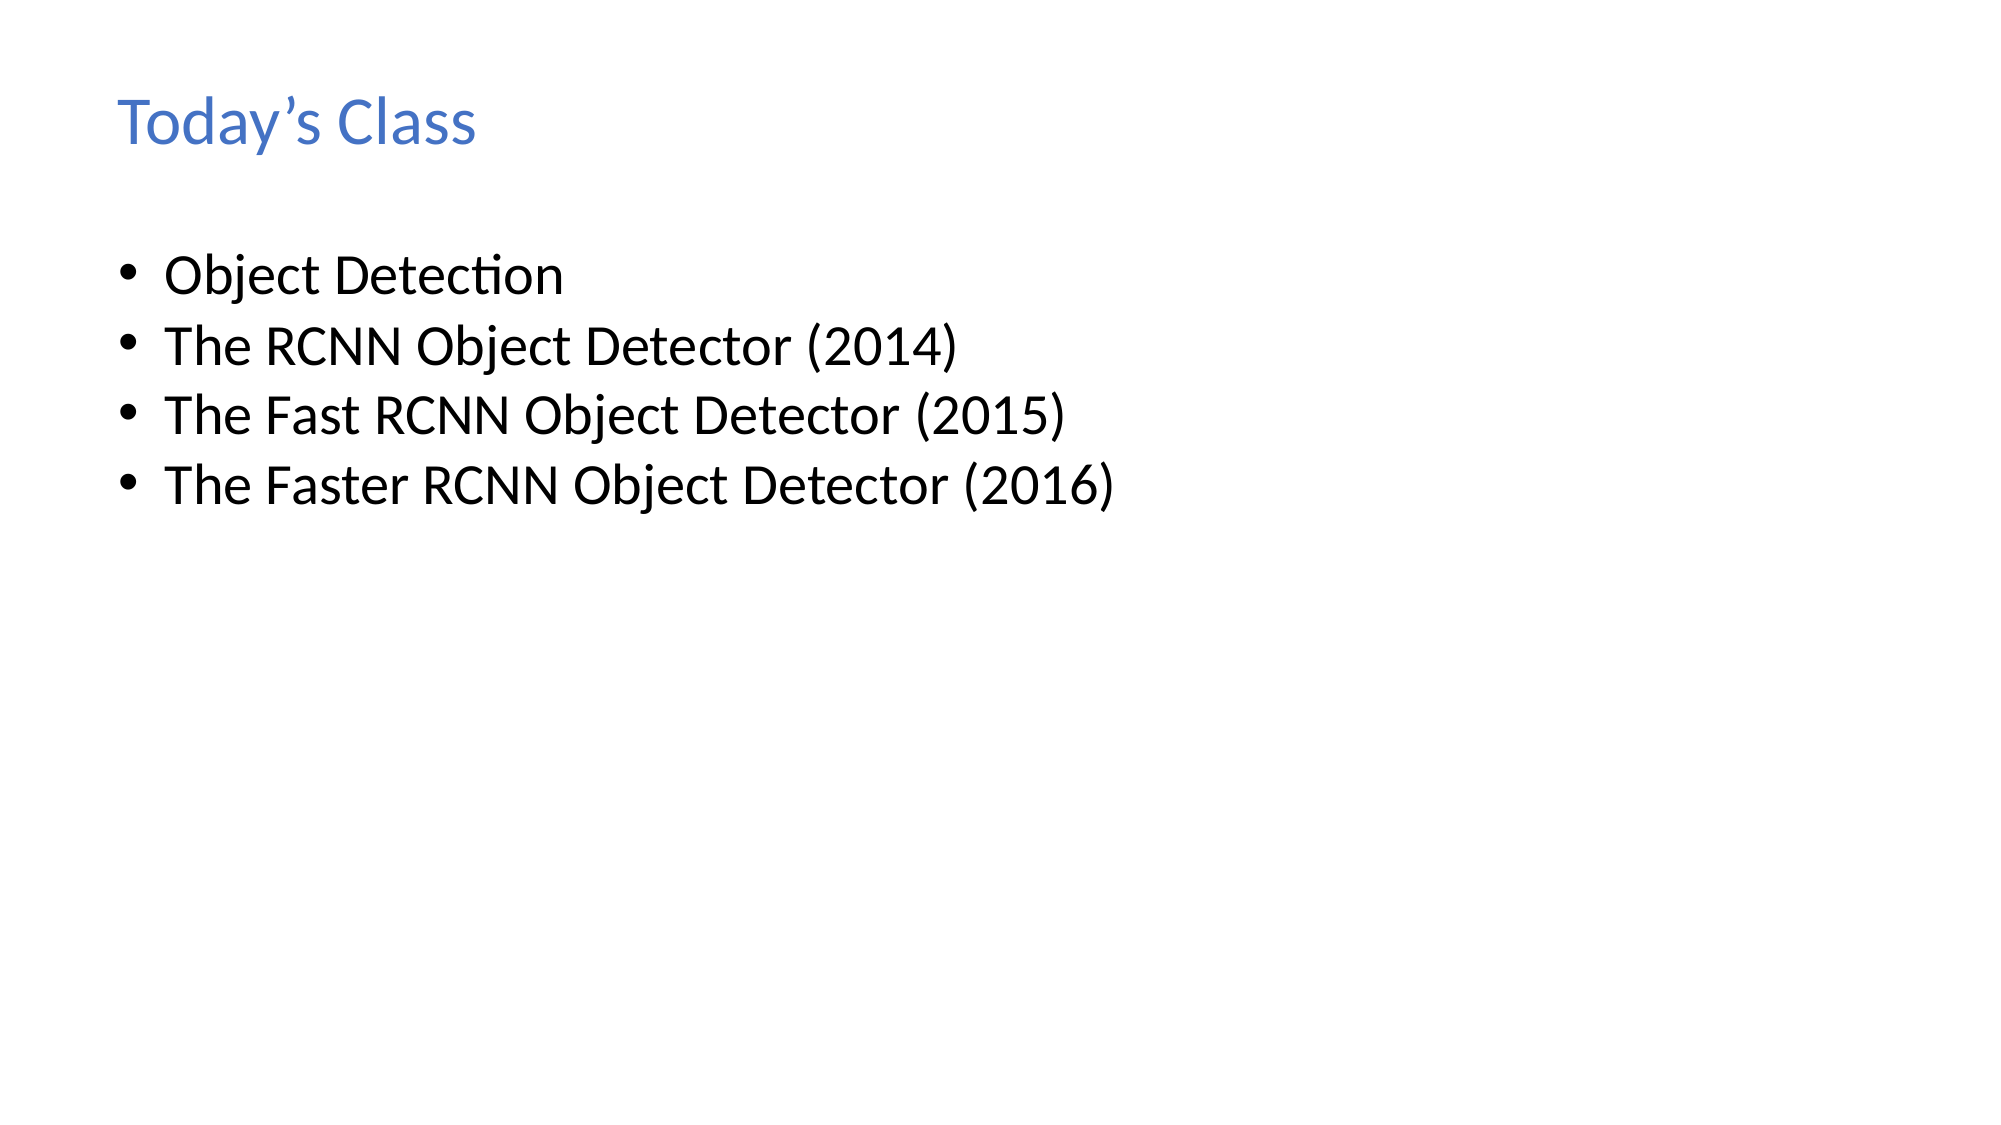

Today’s Class
Object Detection
The RCNN Object Detector (2014)
The Fast RCNN Object Detector (2015)
The Faster RCNN Object Detector (2016)